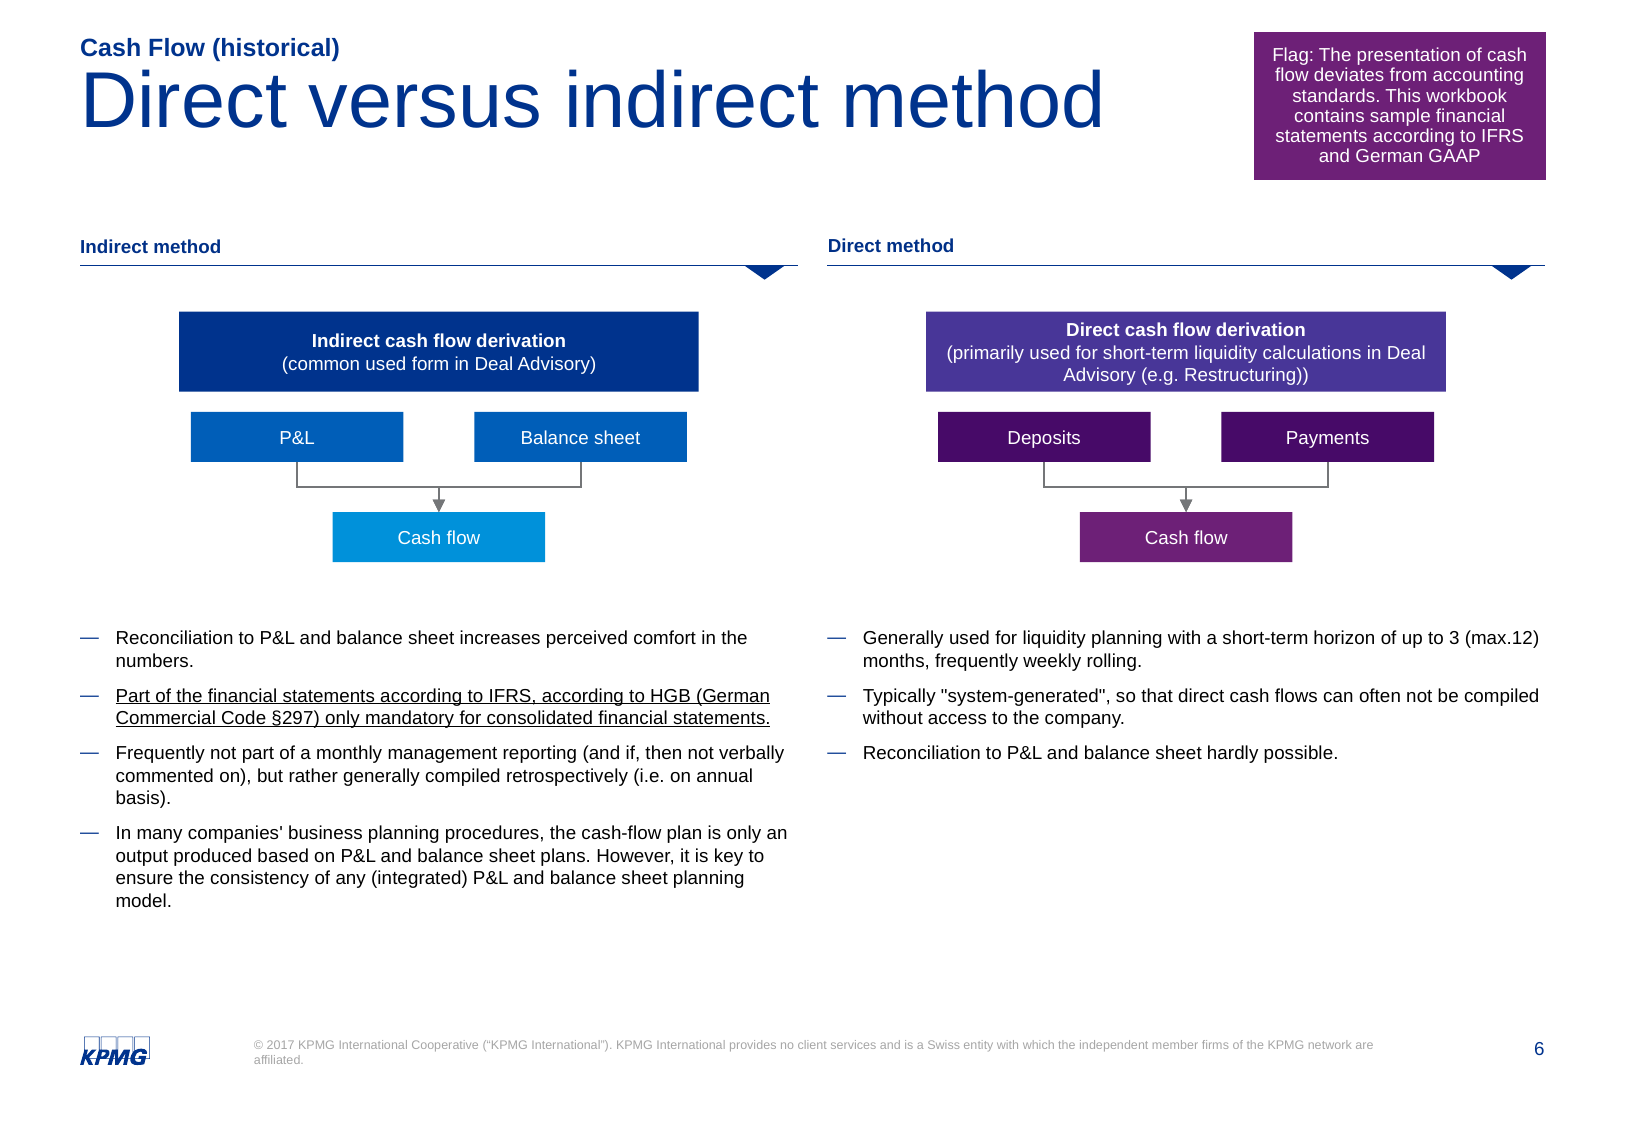

Cash Flow (historical)
Flag: The presentation of cash flow deviates from accounting standards. This workbook contains sample financial statements according to IFRS and German GAAP
# Direct versus indirect method
Direct method
Indirect method

Indirect cash flow derivation
(common used form in Deal Advisory)
P&L
Balance sheet
Cash flow
Direct cash flow derivation
(primarily used for short-term liquidity calculations in Deal Advisory (e.g. Restructuring))
Deposits
Payments
Cash flow
Reconciliation to P&L and balance sheet increases perceived comfort in the numbers.
Part of the financial statements according to IFRS, according to HGB (German Commercial Code §297) only mandatory for consolidated financial statements.
Frequently not part of a monthly management reporting (and if, then not verbally commented on), but rather generally compiled retrospectively (i.e. on annual basis).
In many companies' business planning procedures, the cash-flow plan is only an output produced based on P&L and balance sheet plans. However, it is key to ensure the consistency of any (integrated) P&L and balance sheet planning model.

Generally used for liquidity planning with a short-term horizon of up to 3 (max.12) months, frequently weekly rolling.
Typically "system-generated", so that direct cash flows can often not be compiled without access to the company.
Reconciliation to P&L and balance sheet hardly possible.